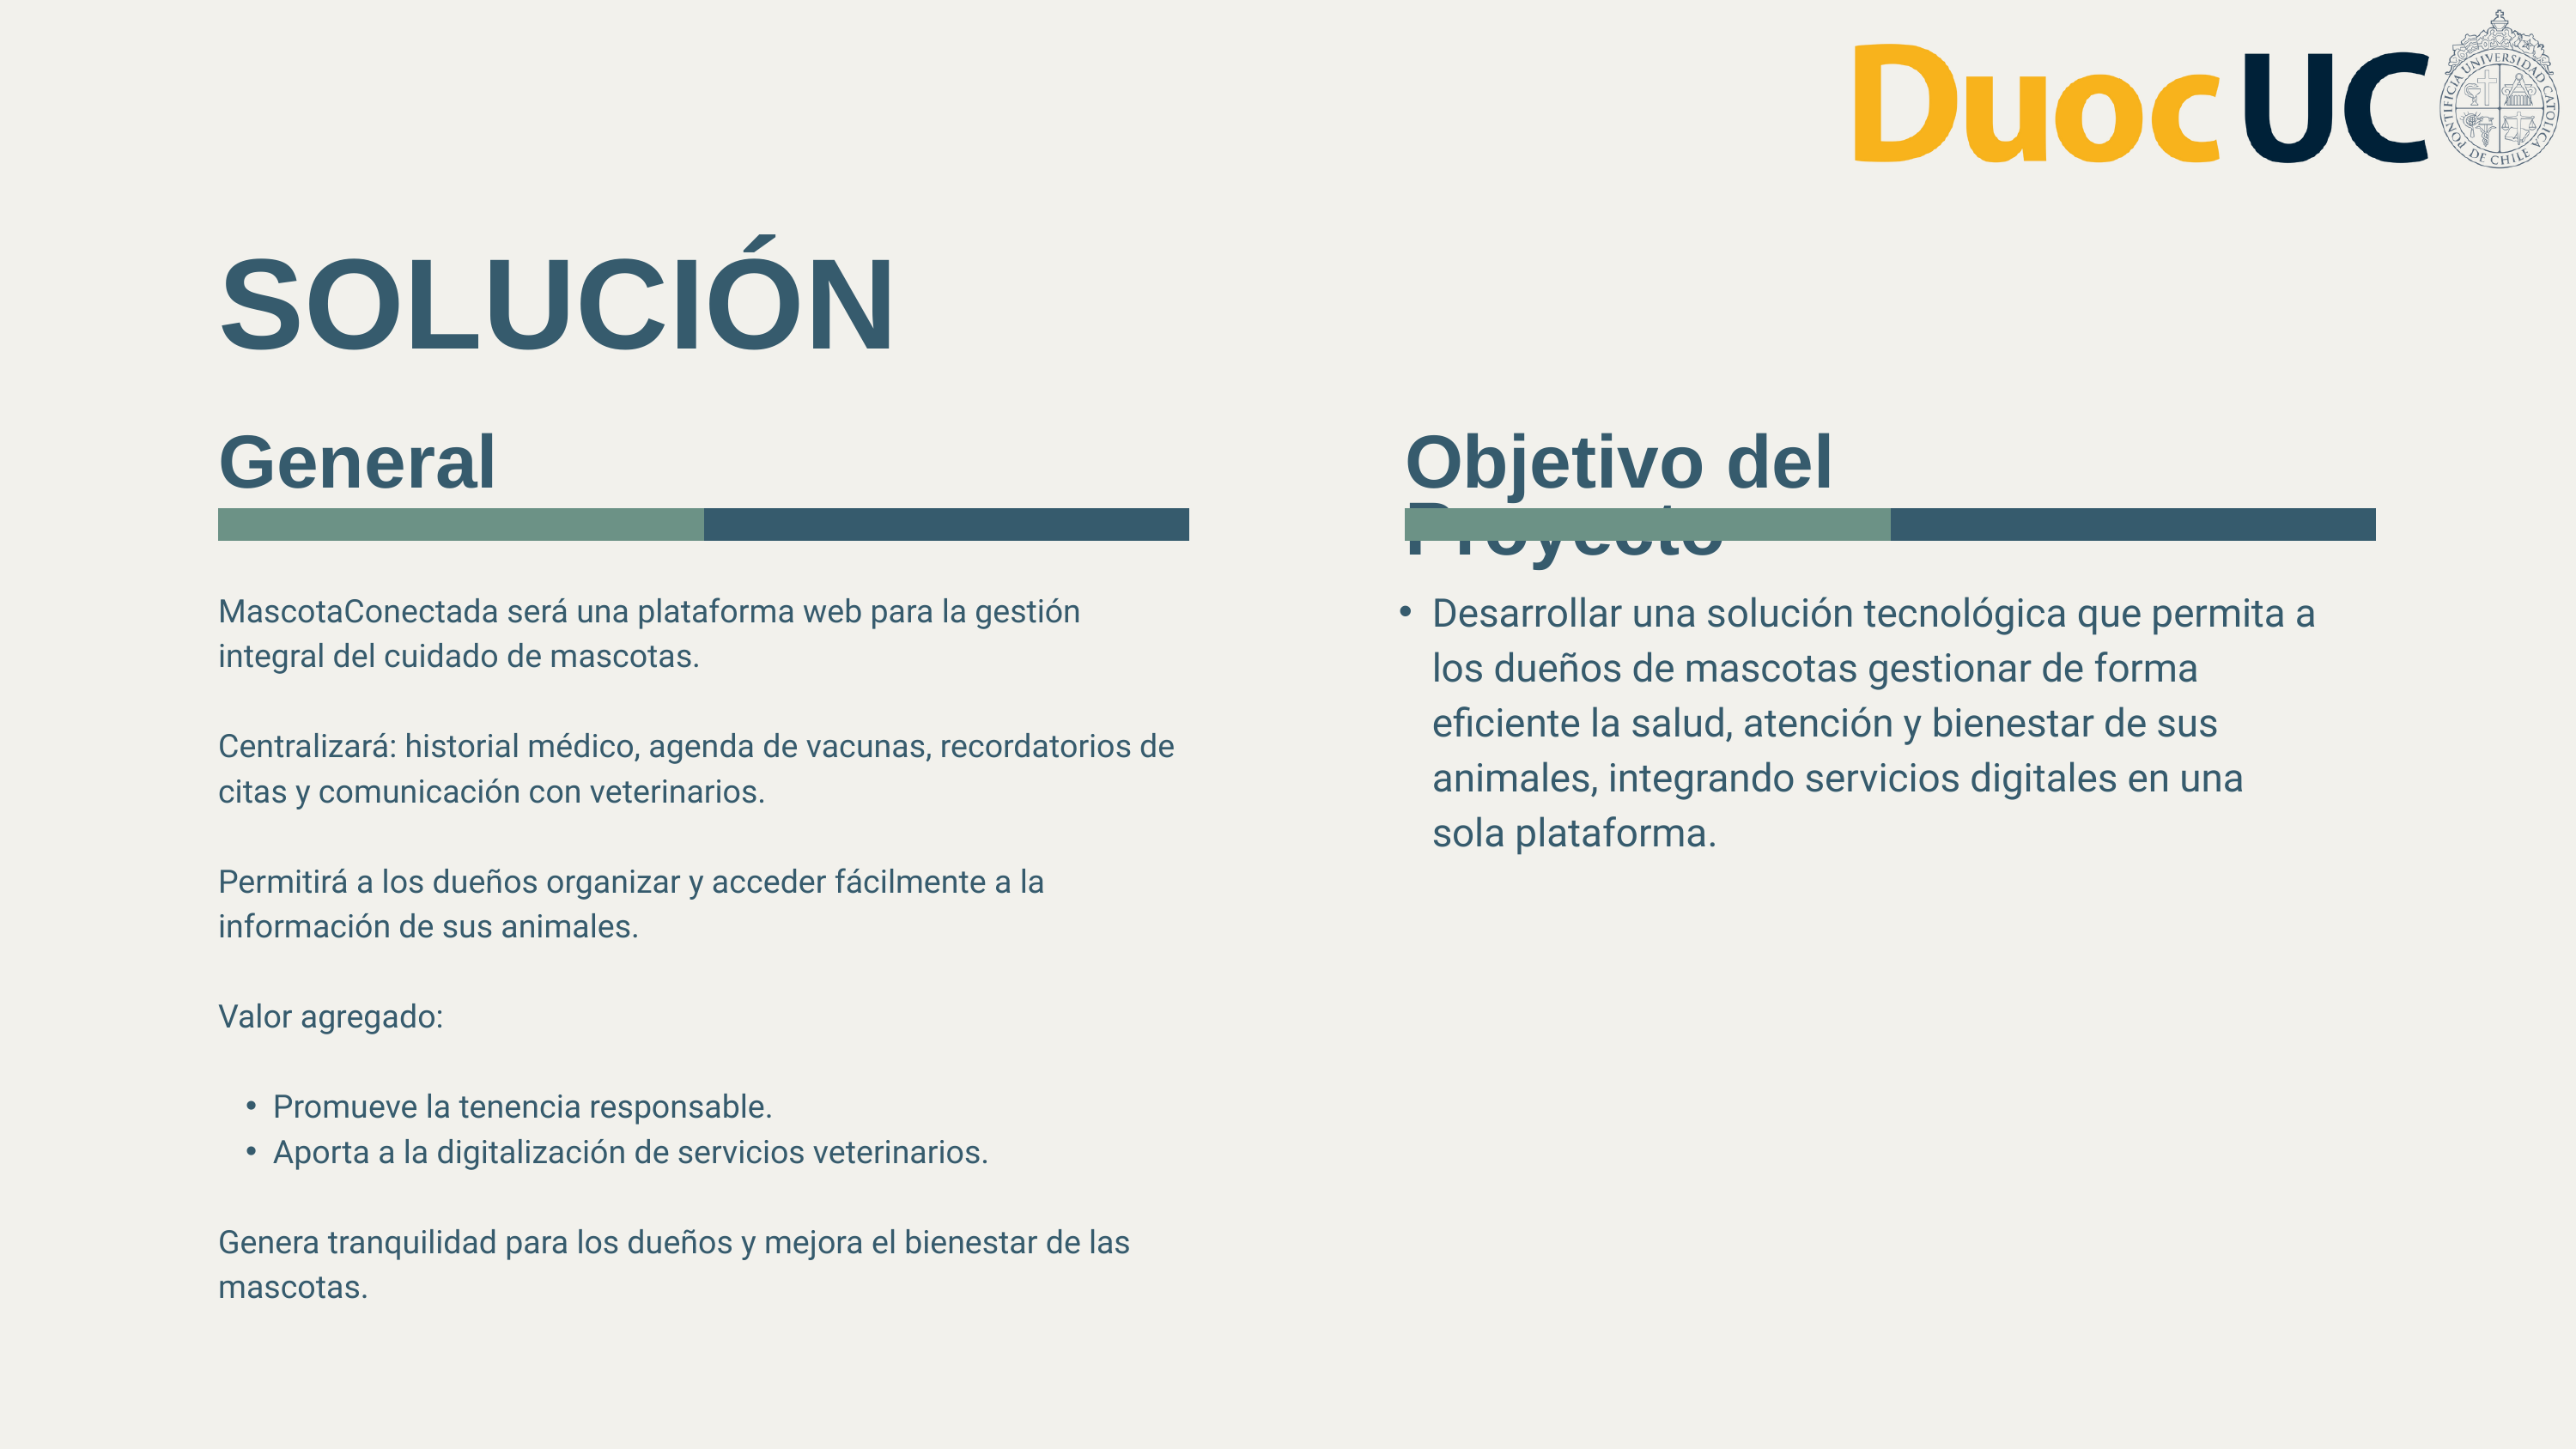

SOLUCIÓN
General
Objetivo del Proyecto

Desarrollar una solución tecnológica que permita a los dueños de mascotas gestionar de forma eficiente la salud, atención y bienestar de sus animales, integrando servicios digitales en una sola plataforma.
MascotaConectada será una plataforma web para la gestión integral del cuidado de mascotas.

Centralizará: historial médico, agenda de vacunas, recordatorios de citas y comunicación con veterinarios.

Permitirá a los dueños organizar y acceder fácilmente a la información de sus animales.

Valor agregado:

Promueve la tenencia responsable.
Aporta a la digitalización de servicios veterinarios.

Genera tranquilidad para los dueños y mejora el bienestar de las mascotas.